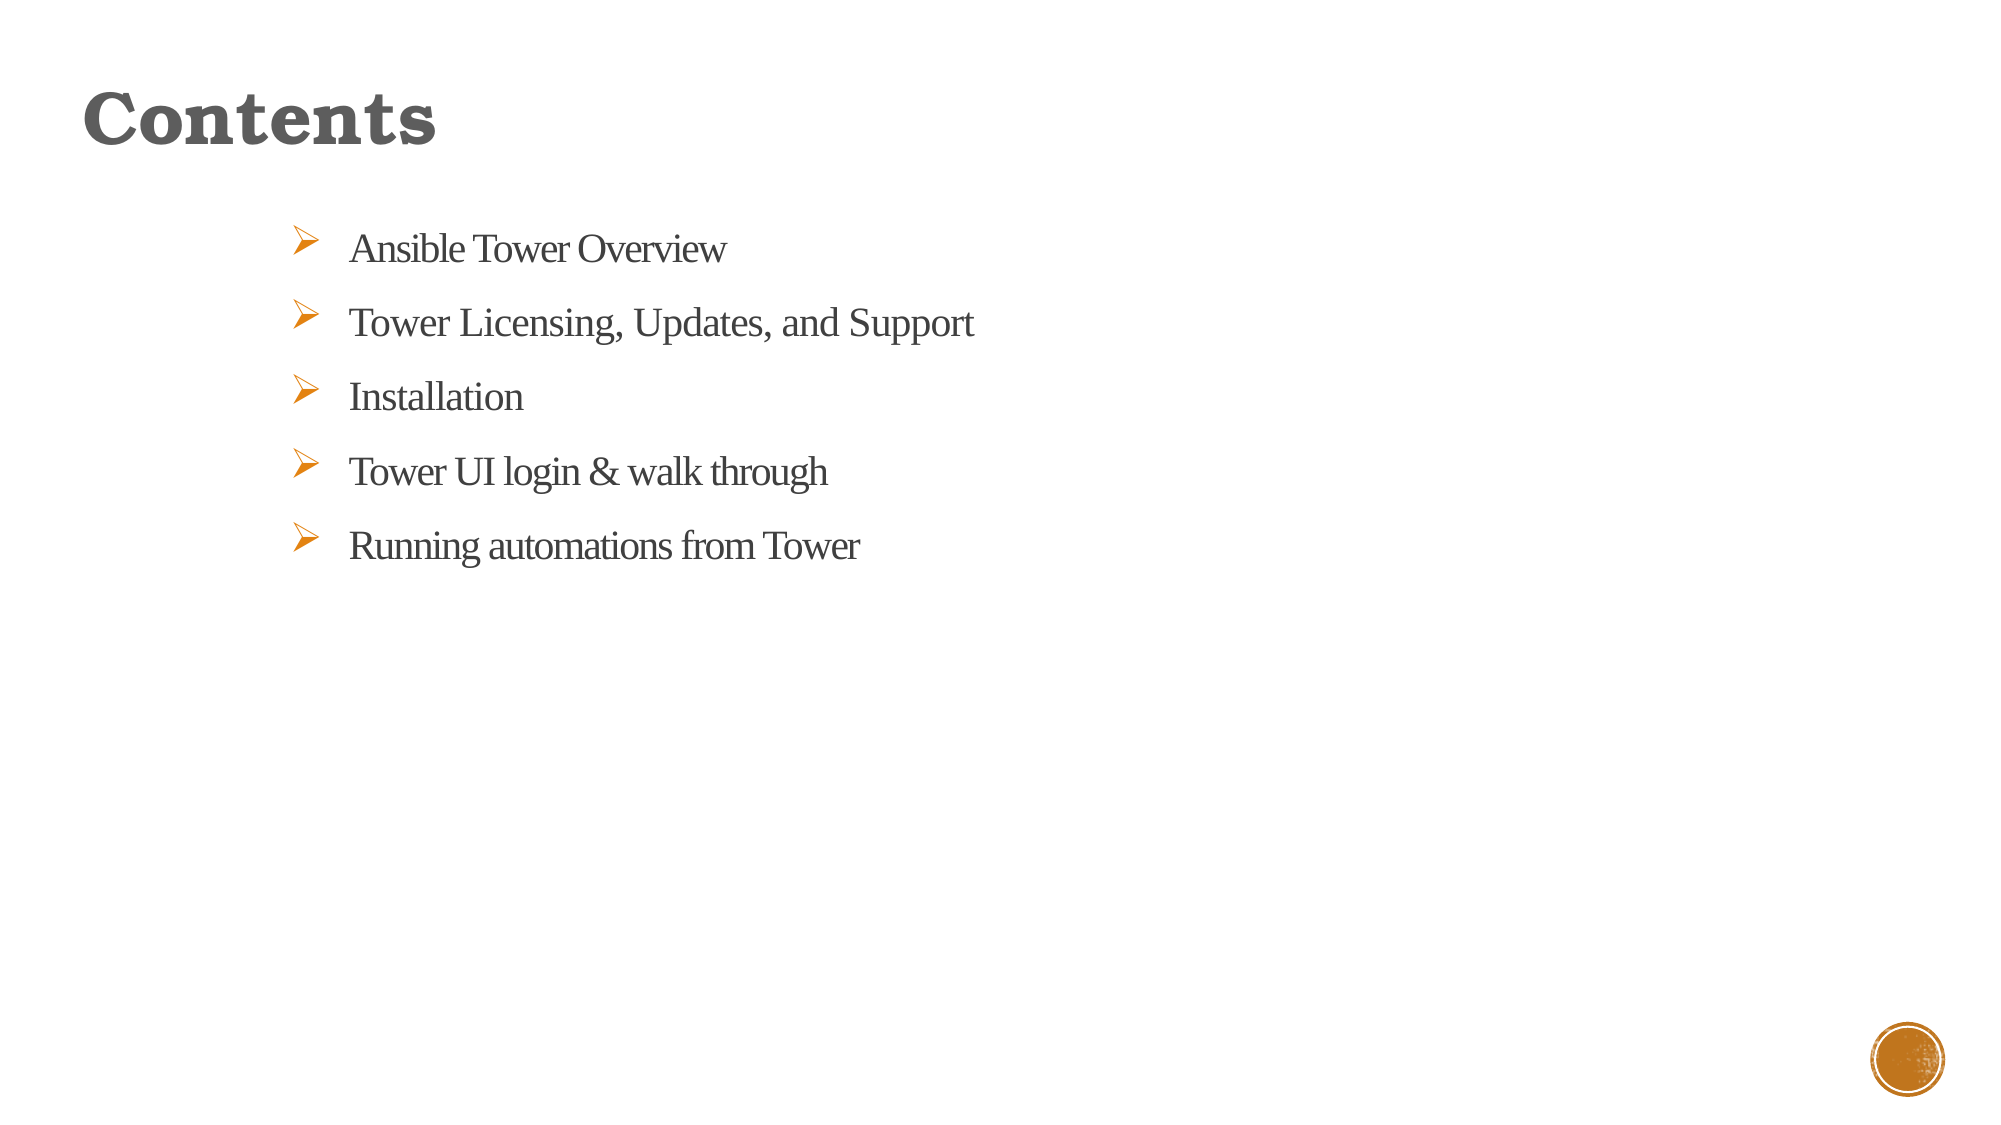

Contents
Ansible Tower Overview
Tower Licensing, Updates, and Support
Installation
Tower UI login & walk through
Running automations from Tower